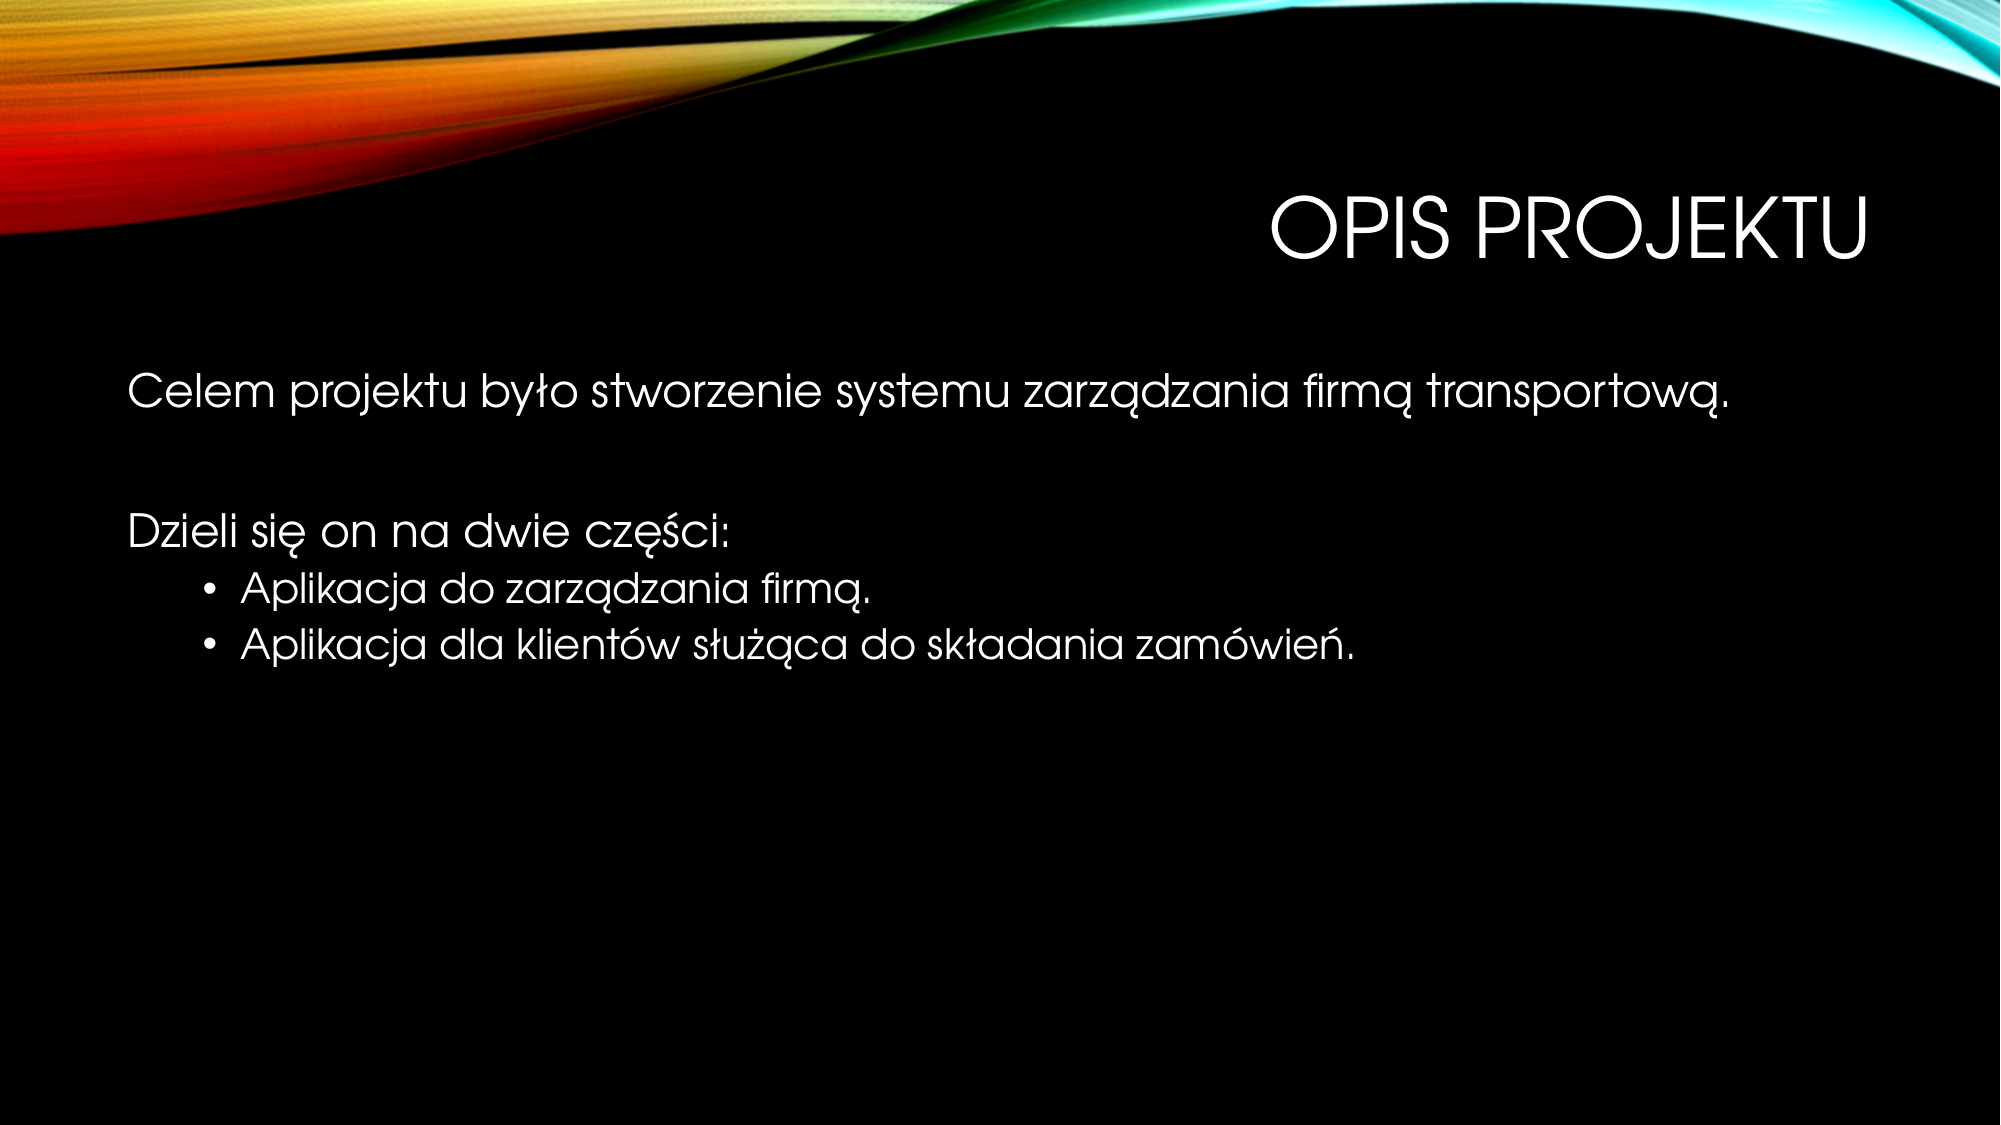

# Opis projektu
Celem projektu było stworzenie systemu zarządzania firmą transportową.

Dzieli się on na dwie części:
Aplikacja do zarządzania firmą.
Aplikacja dla klientów służąca do składania zamówień.